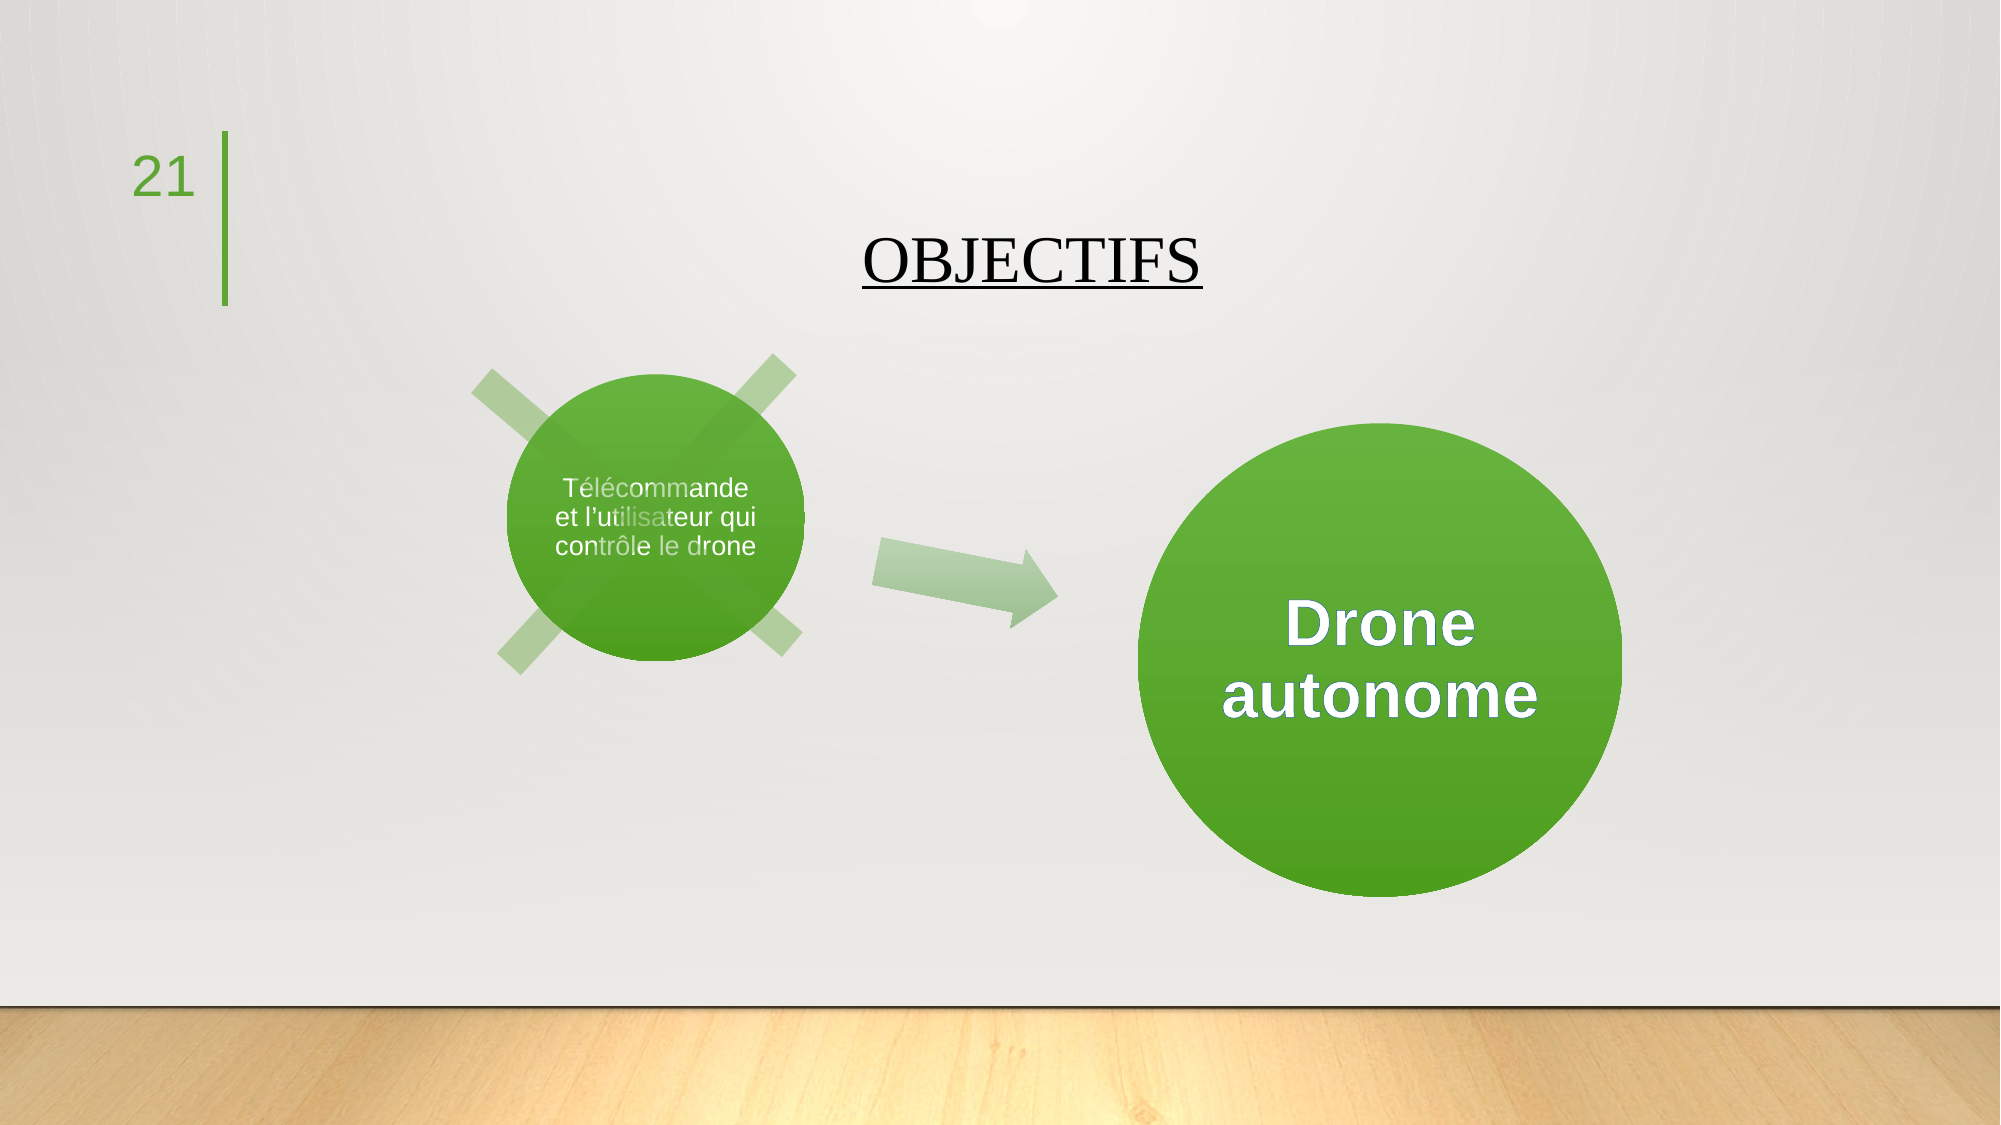

21
# OBJECTIFS

Télécommande et l’utilisateur qui contrôle le drone

Drone autonome